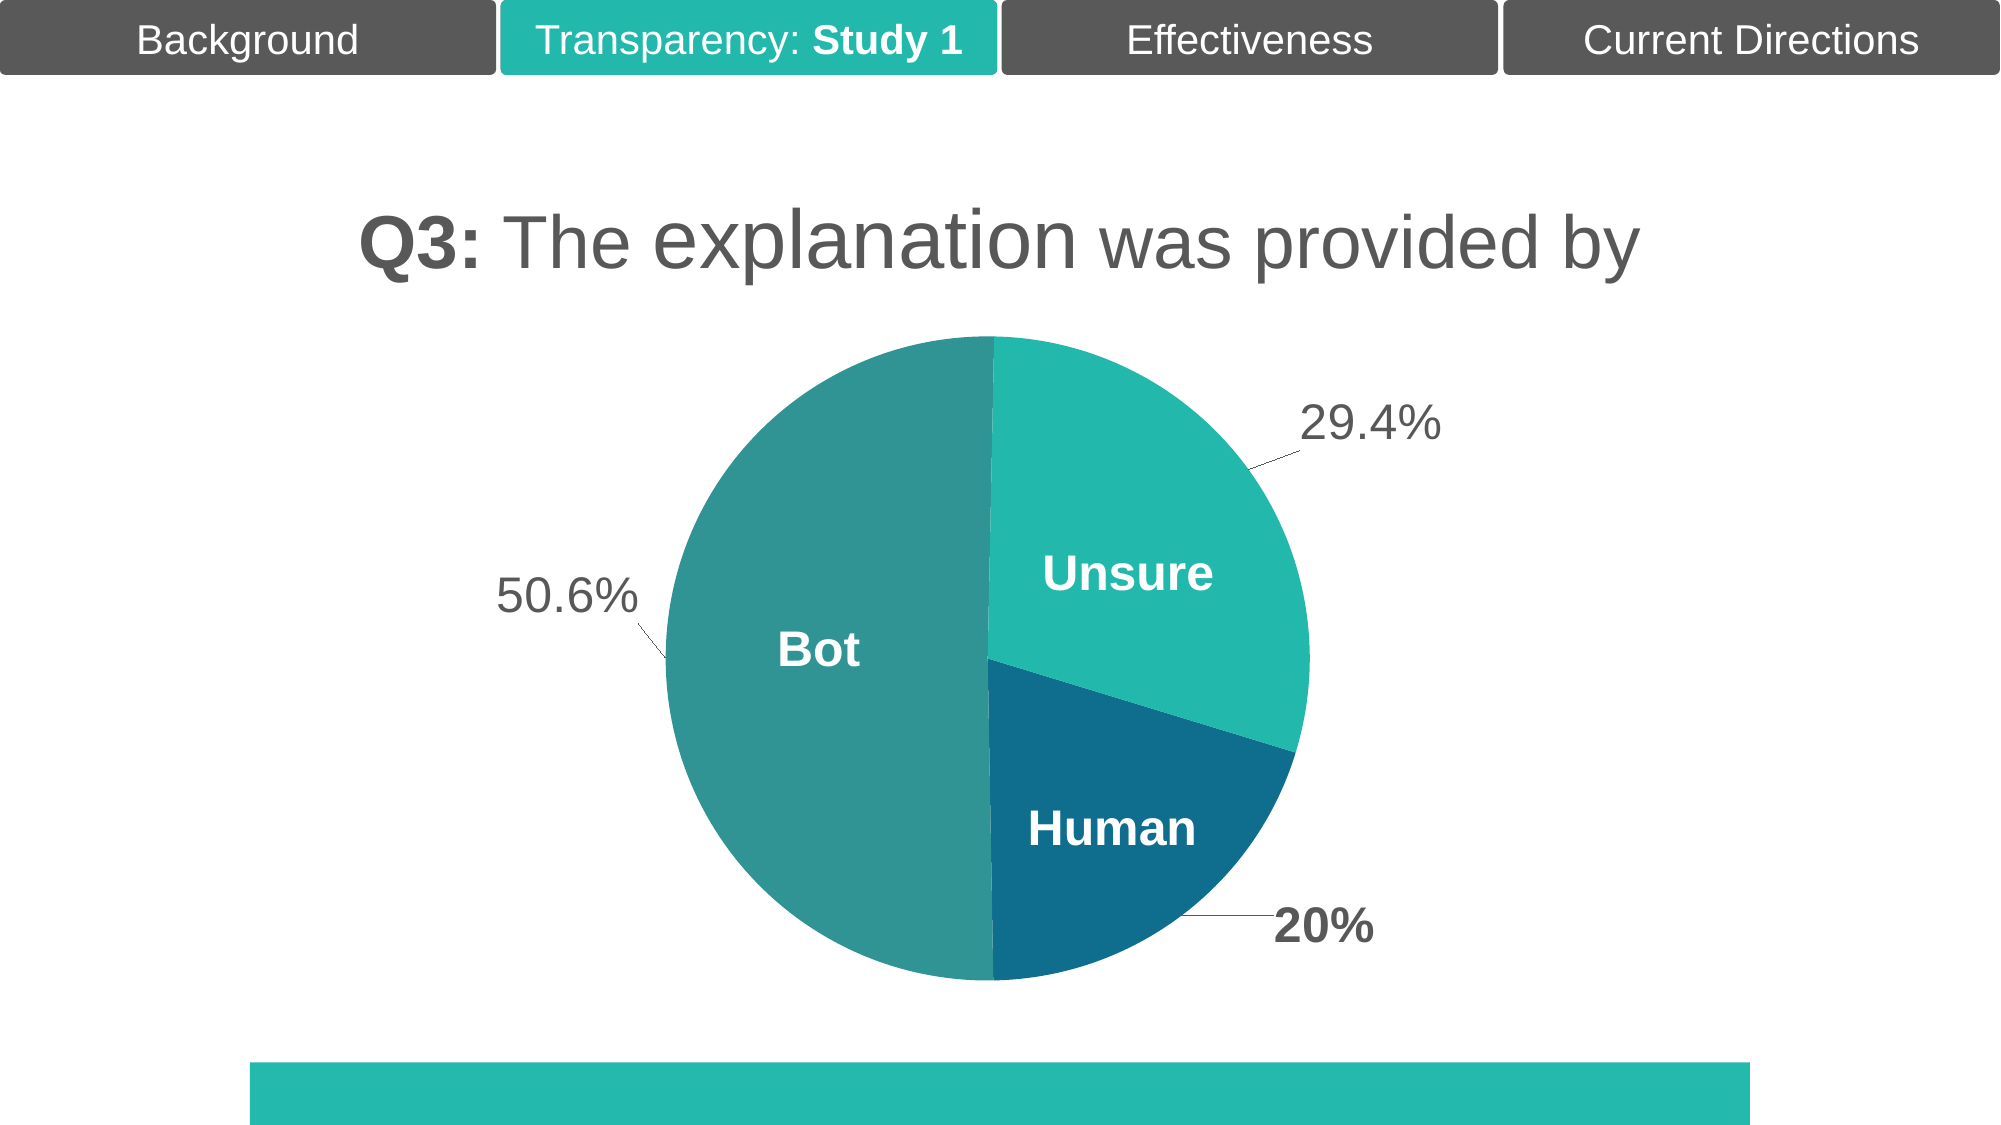

Transparency: Study 1
Q3: The explanation was provided by

### Chart

| Category | a |
|---|---|
| Human | 20.0 |
| Bot | 50.6 |
| Unsure | 29.4 |
Unsure
Yes
Bot
Human
No